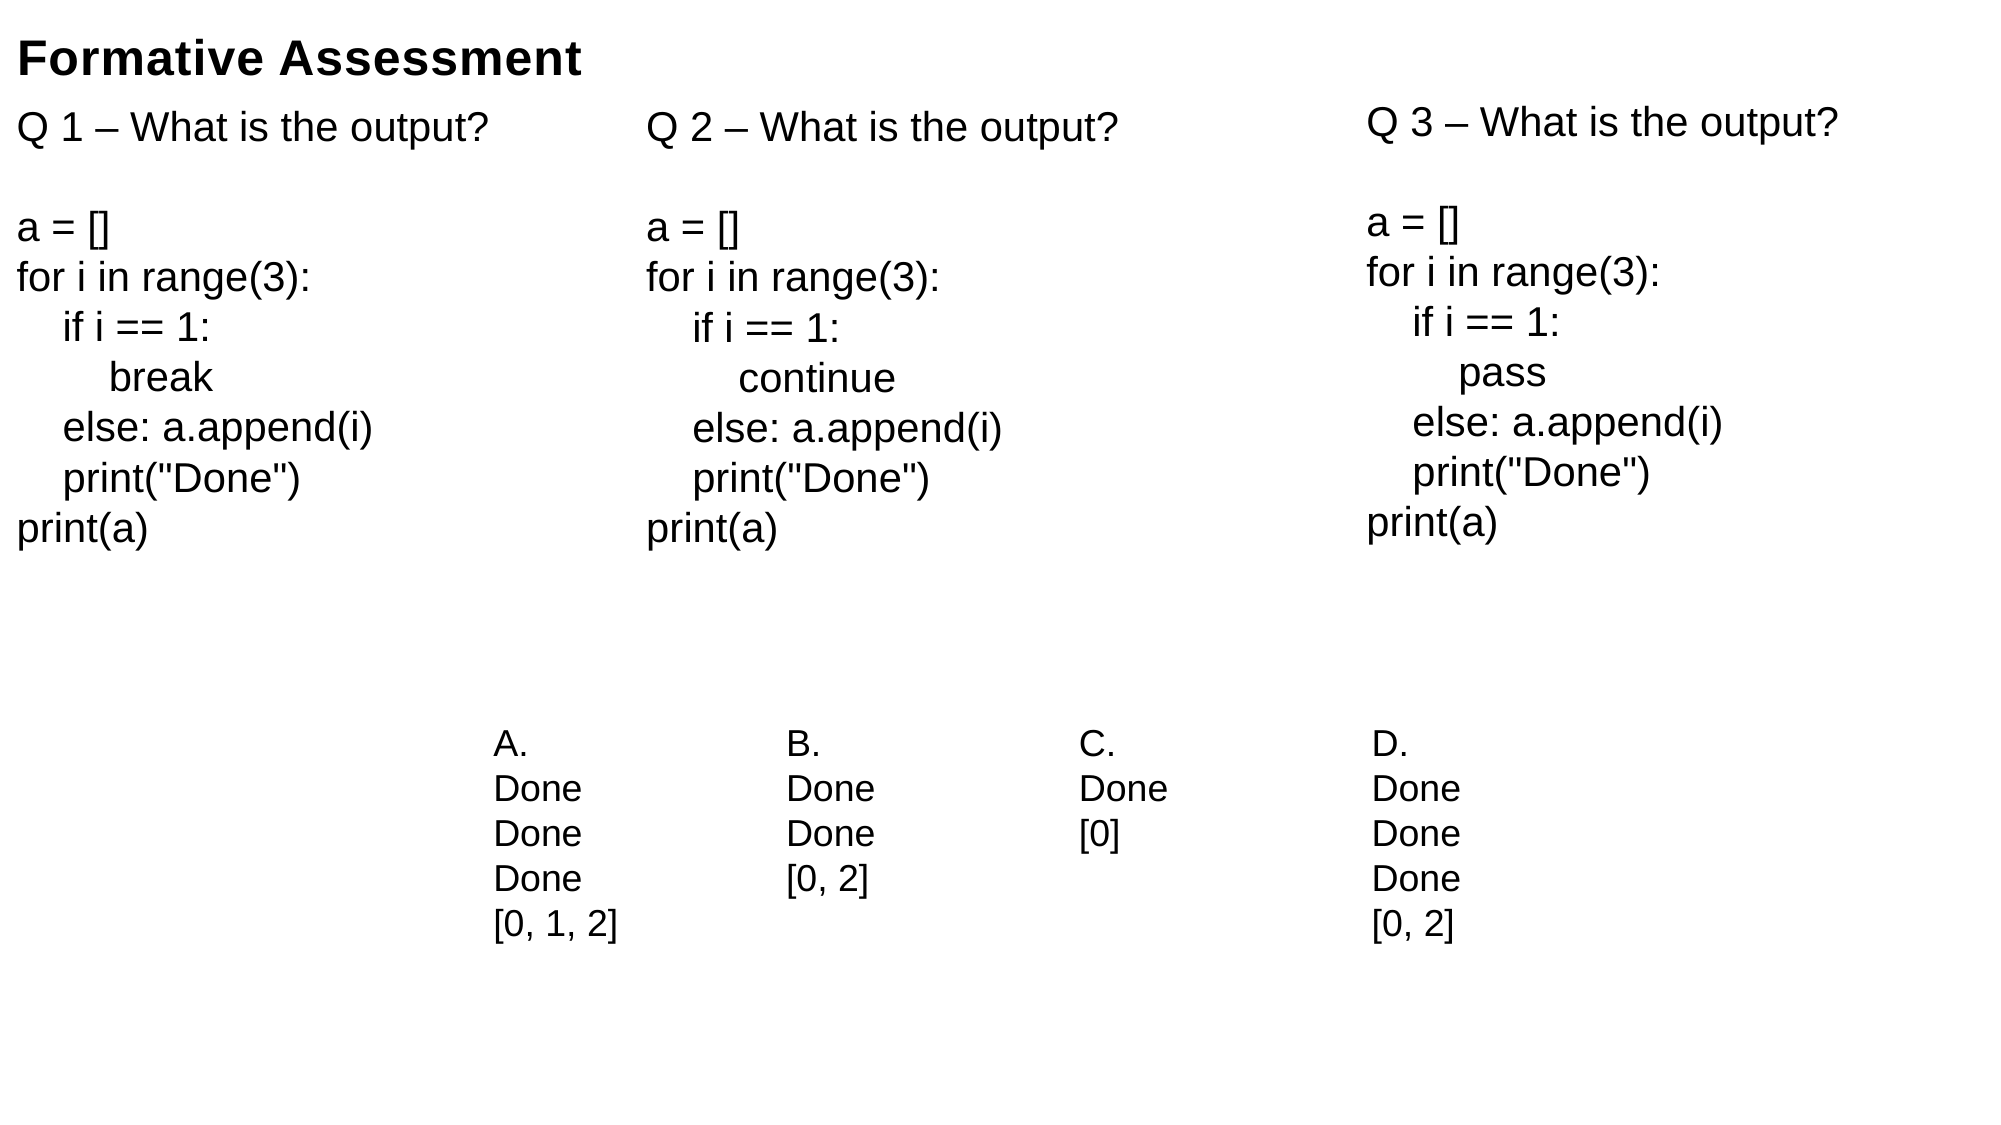

Formative Assessment
Q 3 – What is the output?

a = []
for i in range(3):
    if i == 1:
        pass
    else: a.append(i)
    print("Done")
print(a)
Q 1 – What is the output?

a = []
for i in range(3):
    if i == 1:
        break
    else: a.append(i)
    print("Done")
print(a)

Q 2 – What is the output?

a = []
for i in range(3):
    if i == 1:
        continue
    else: a.append(i)
    print("Done")
print(a)
A.
Done
Done
Done
[0, 1, 2]
B.
Done
Done
[0, 2]
C.
Done
[0]
D.
Done
Done
Done
[0, 2]